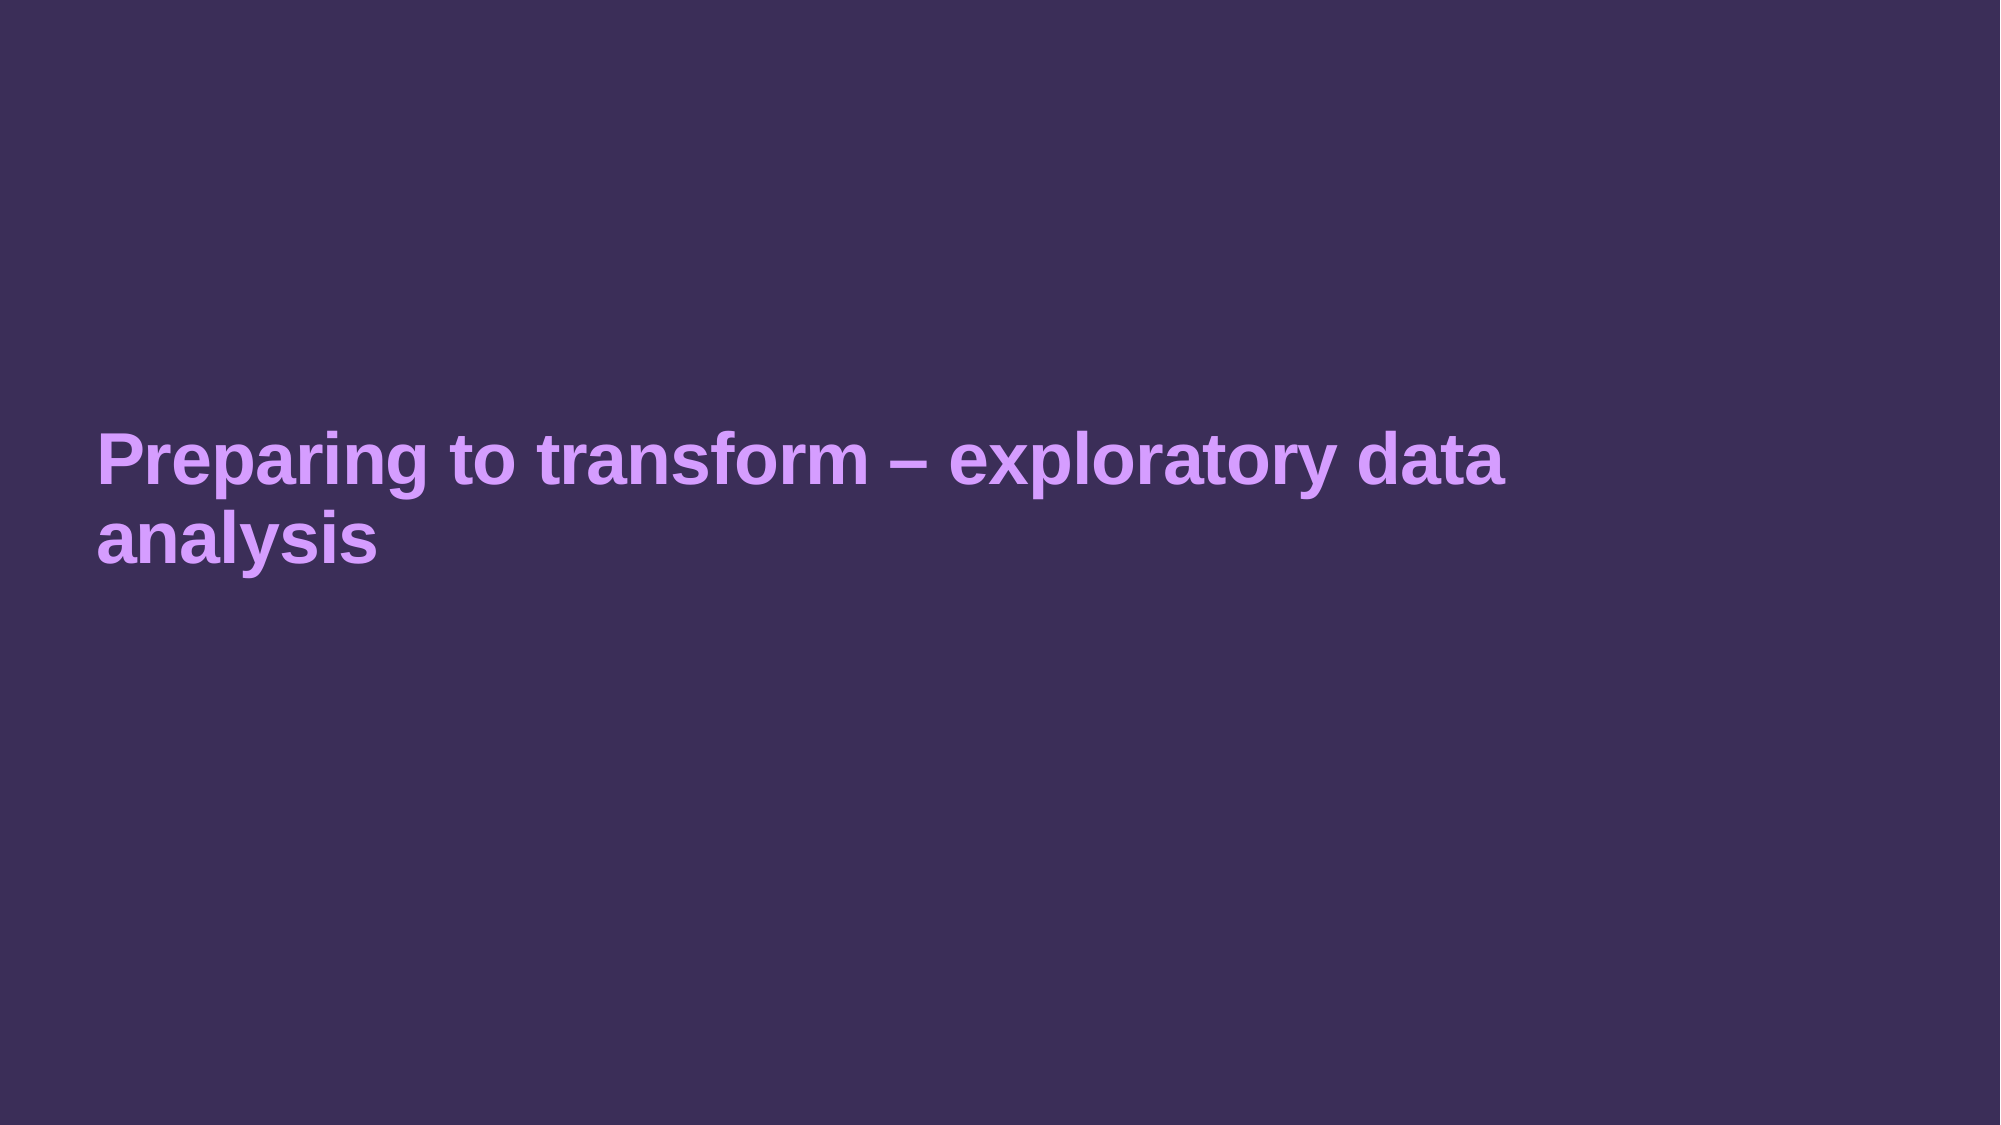

# Preparing to transform – exploratory data analysis